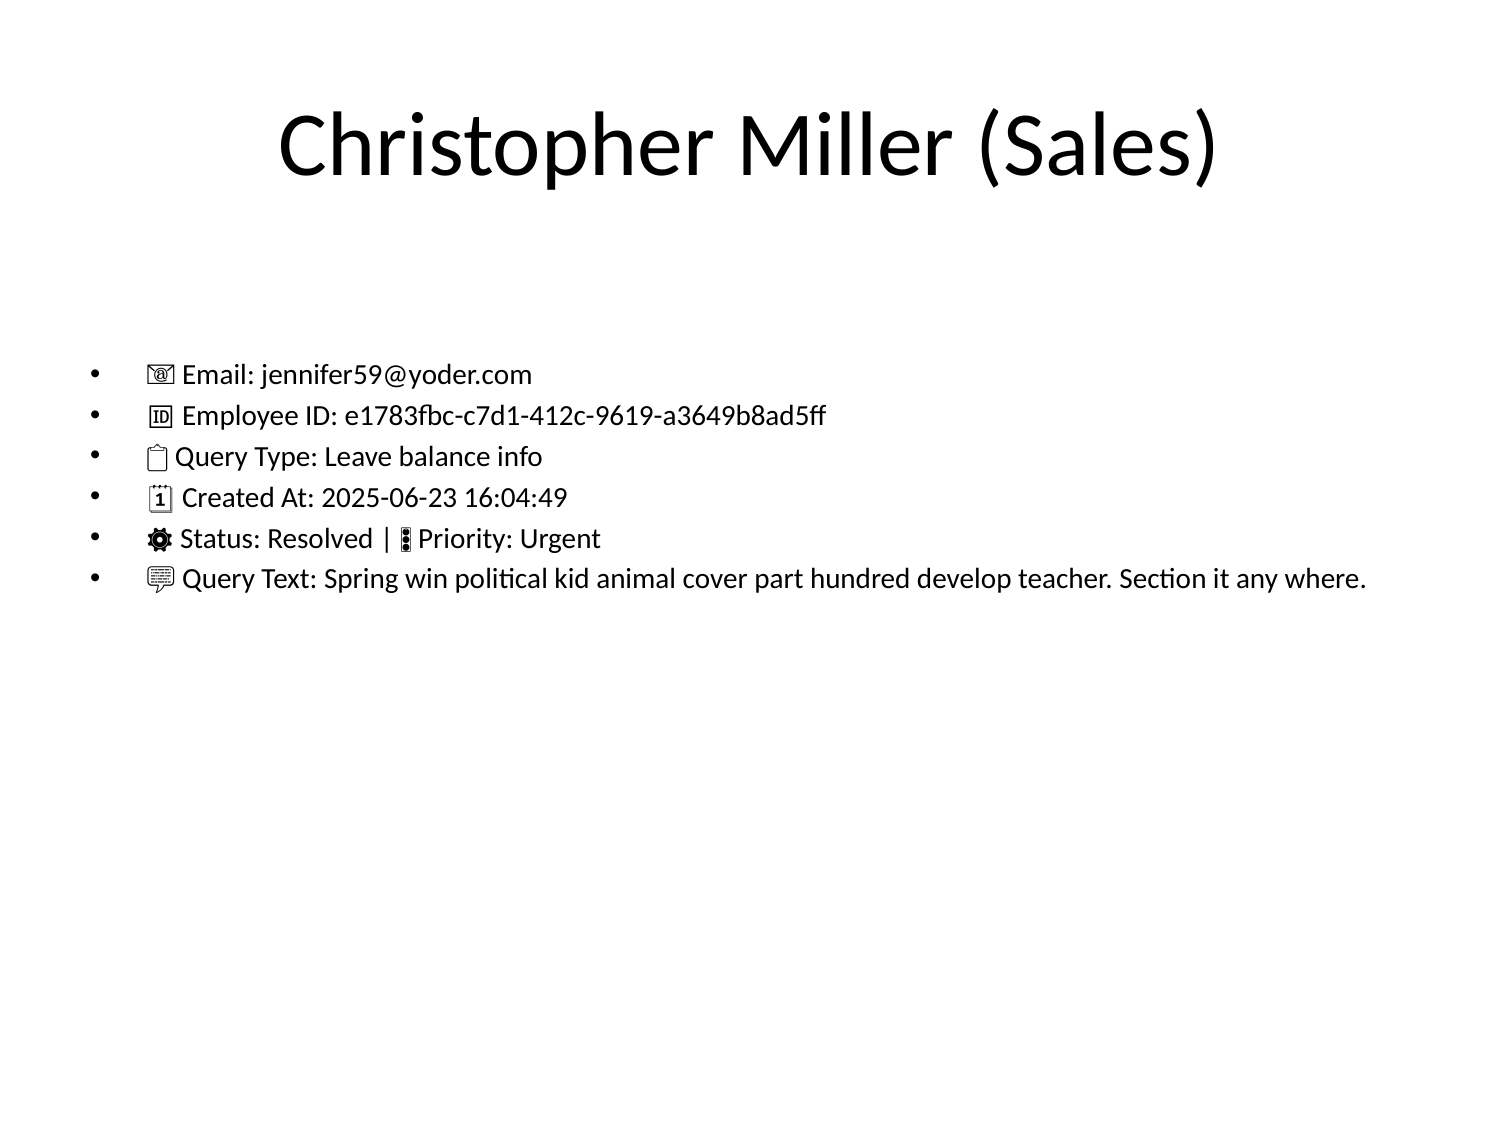

# Christopher Miller (Sales)

📧 Email: jennifer59@yoder.com
🆔 Employee ID: e1783fbc-c7d1-412c-9619-a3649b8ad5ff
📋 Query Type: Leave balance info
🗓 Created At: 2025-06-23 16:04:49
⚙ Status: Resolved | 🚦 Priority: Urgent
💬 Query Text: Spring win political kid animal cover part hundred develop teacher. Section it any where.